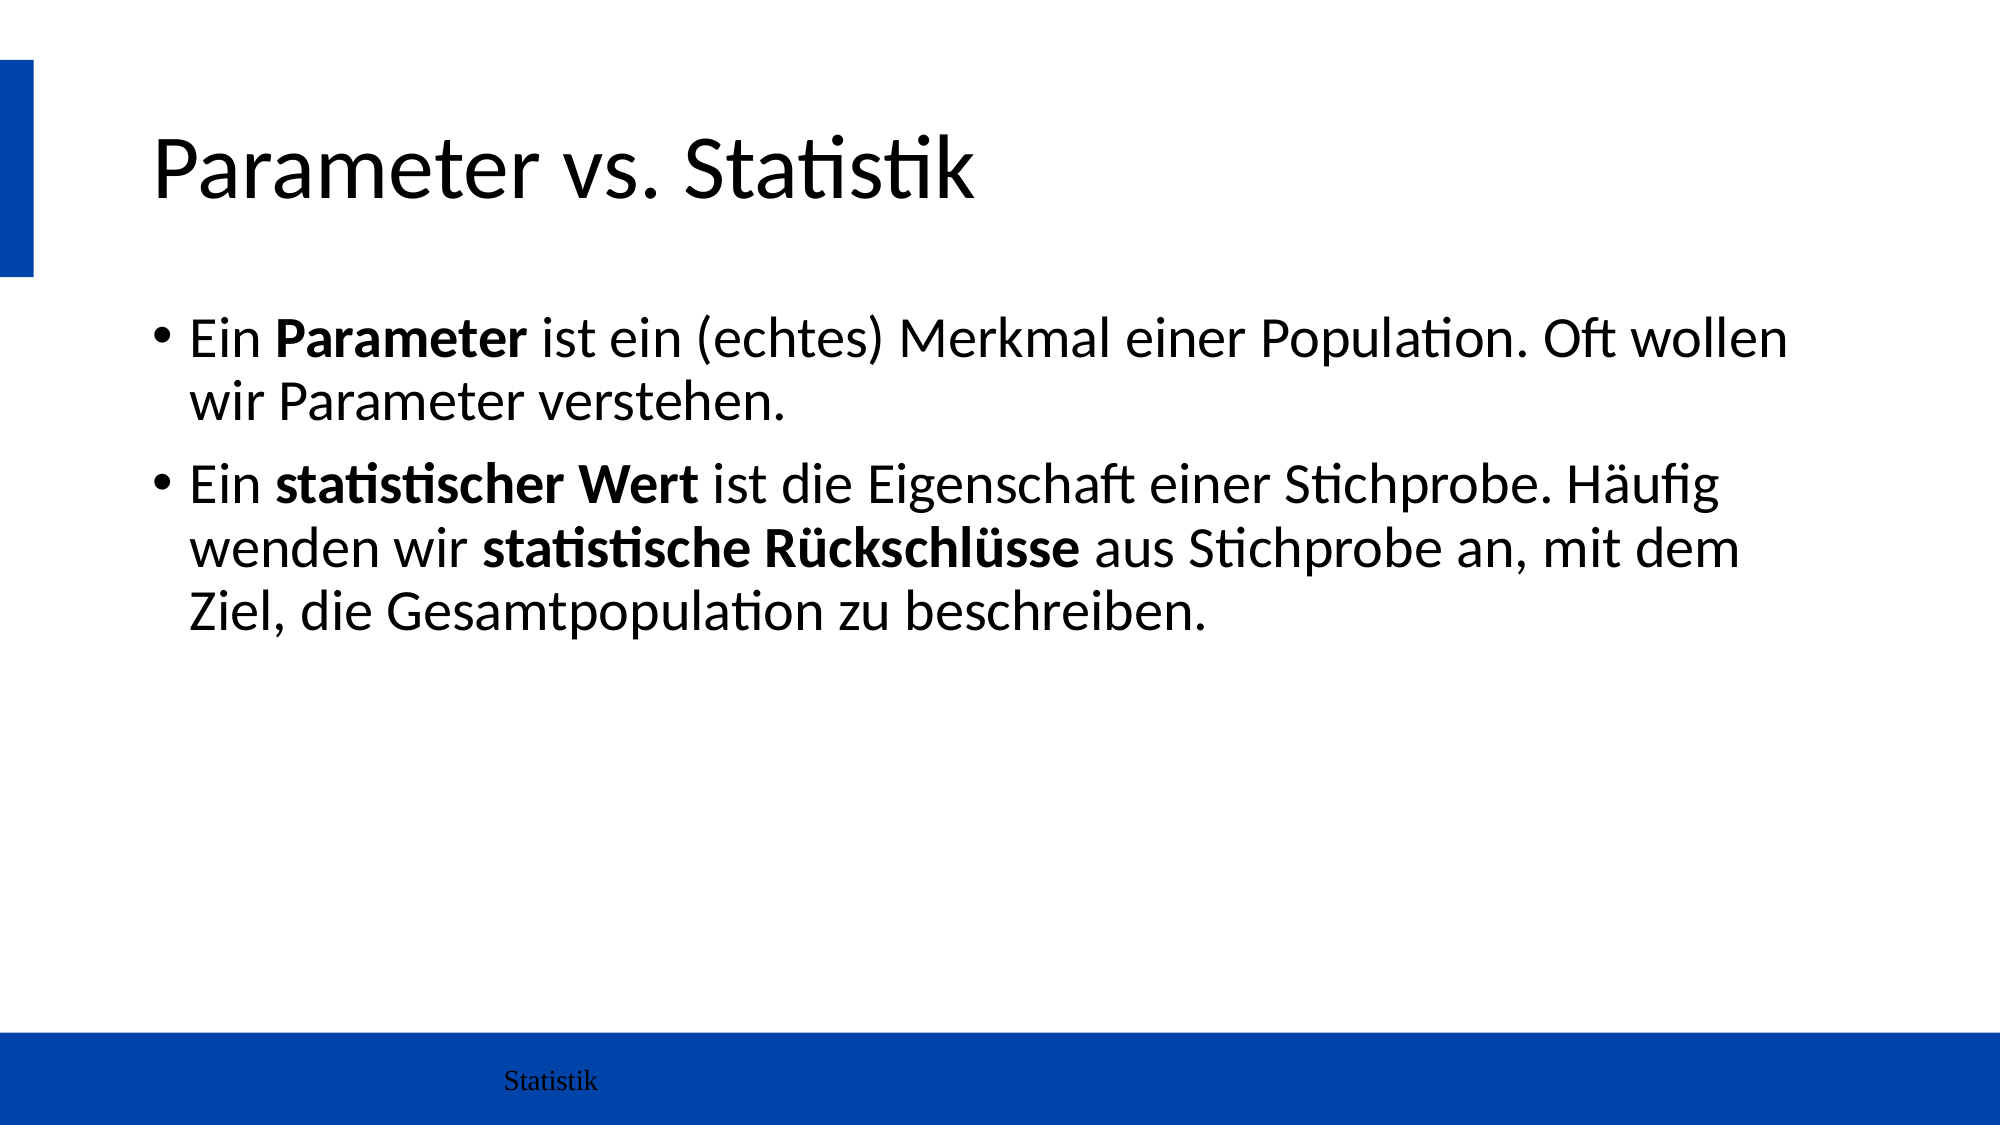

# Parameter vs. Statistik
Ein Parameter ist ein (echtes) Merkmal einer Population. Oft wollen wir Parameter verstehen.
Ein statistischer Wert ist die Eigenschaft einer Stichprobe. Häufig wenden wir statistische Rückschlüsse aus Stichprobe an, mit dem Ziel, die Gesamtpopulation zu beschreiben.
Statistik